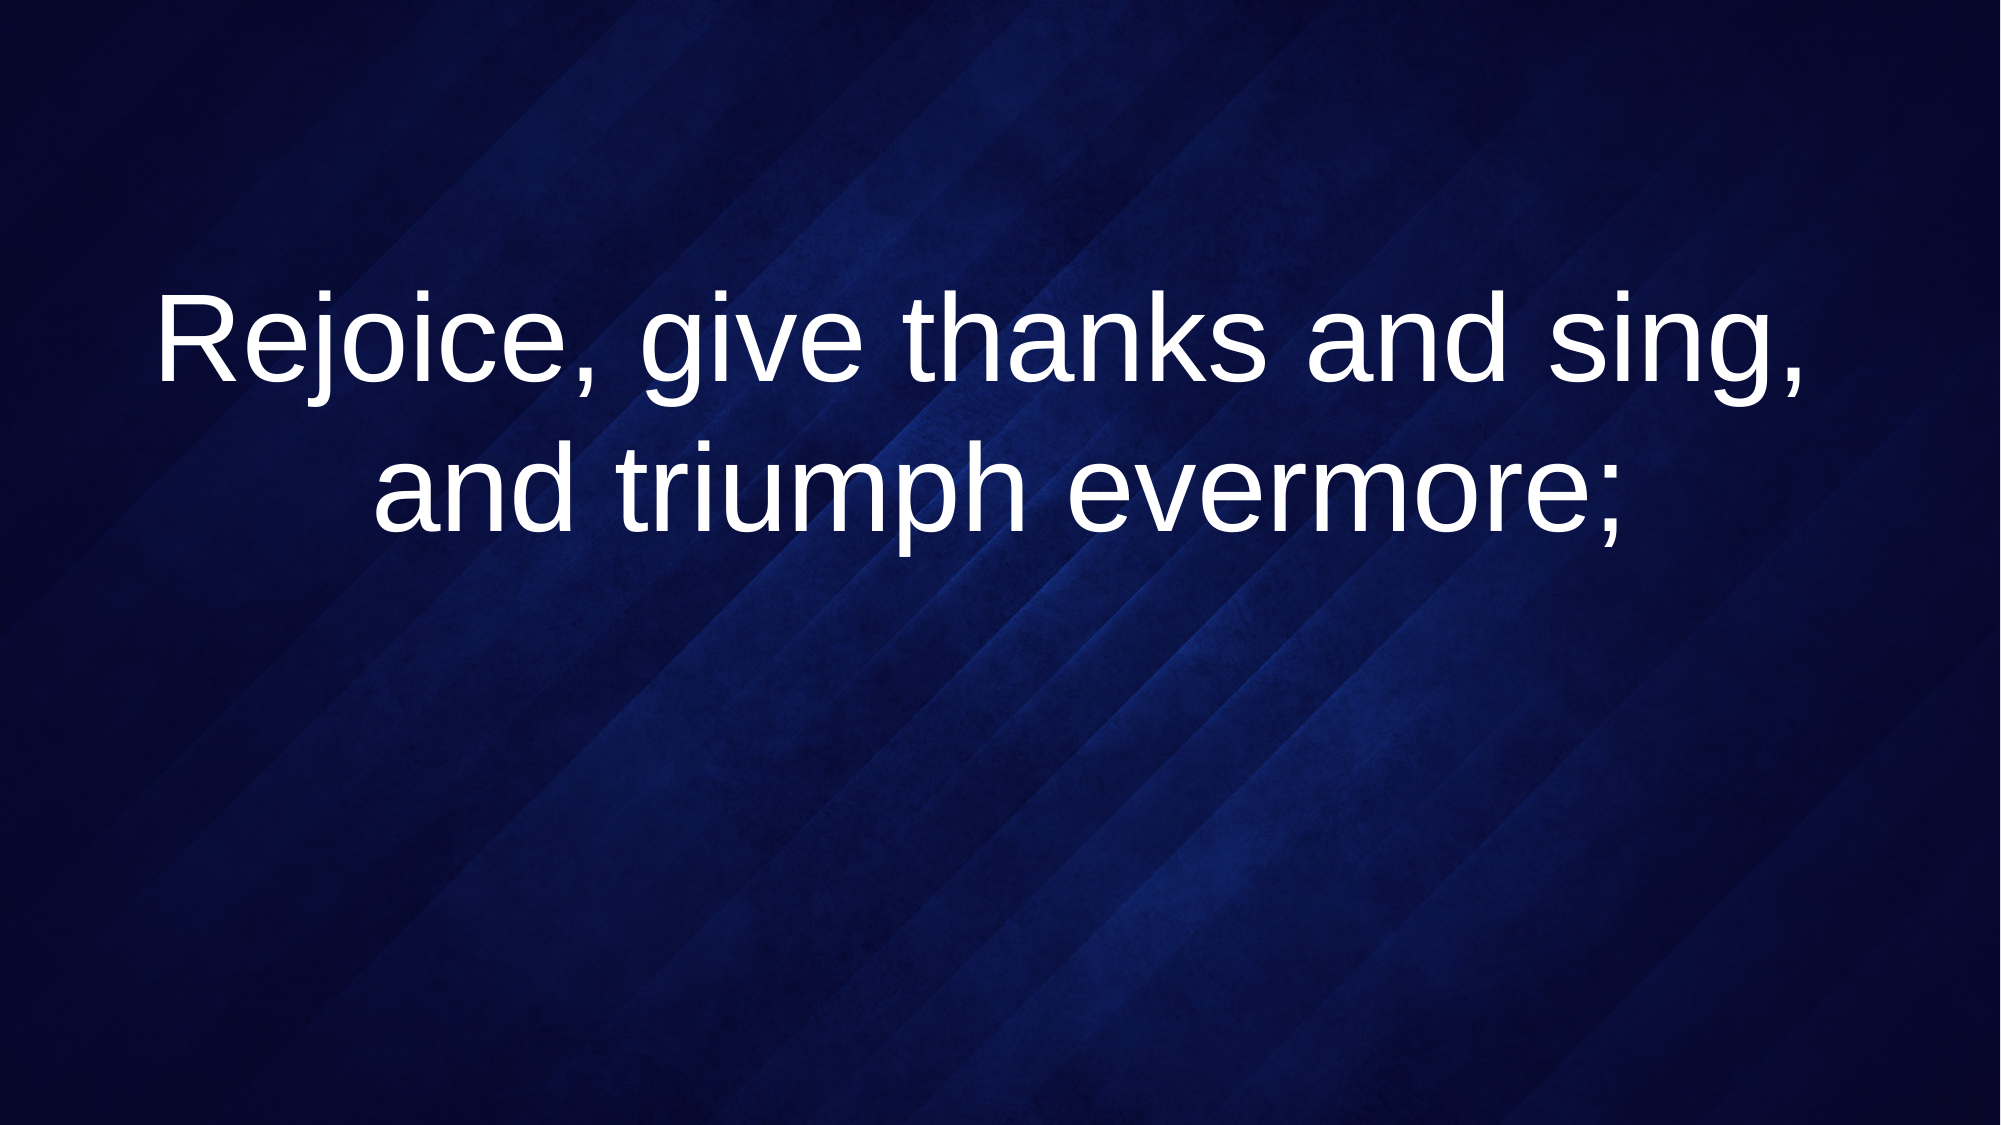

# Rejoice, give thanks and sing, and triumph evermore;